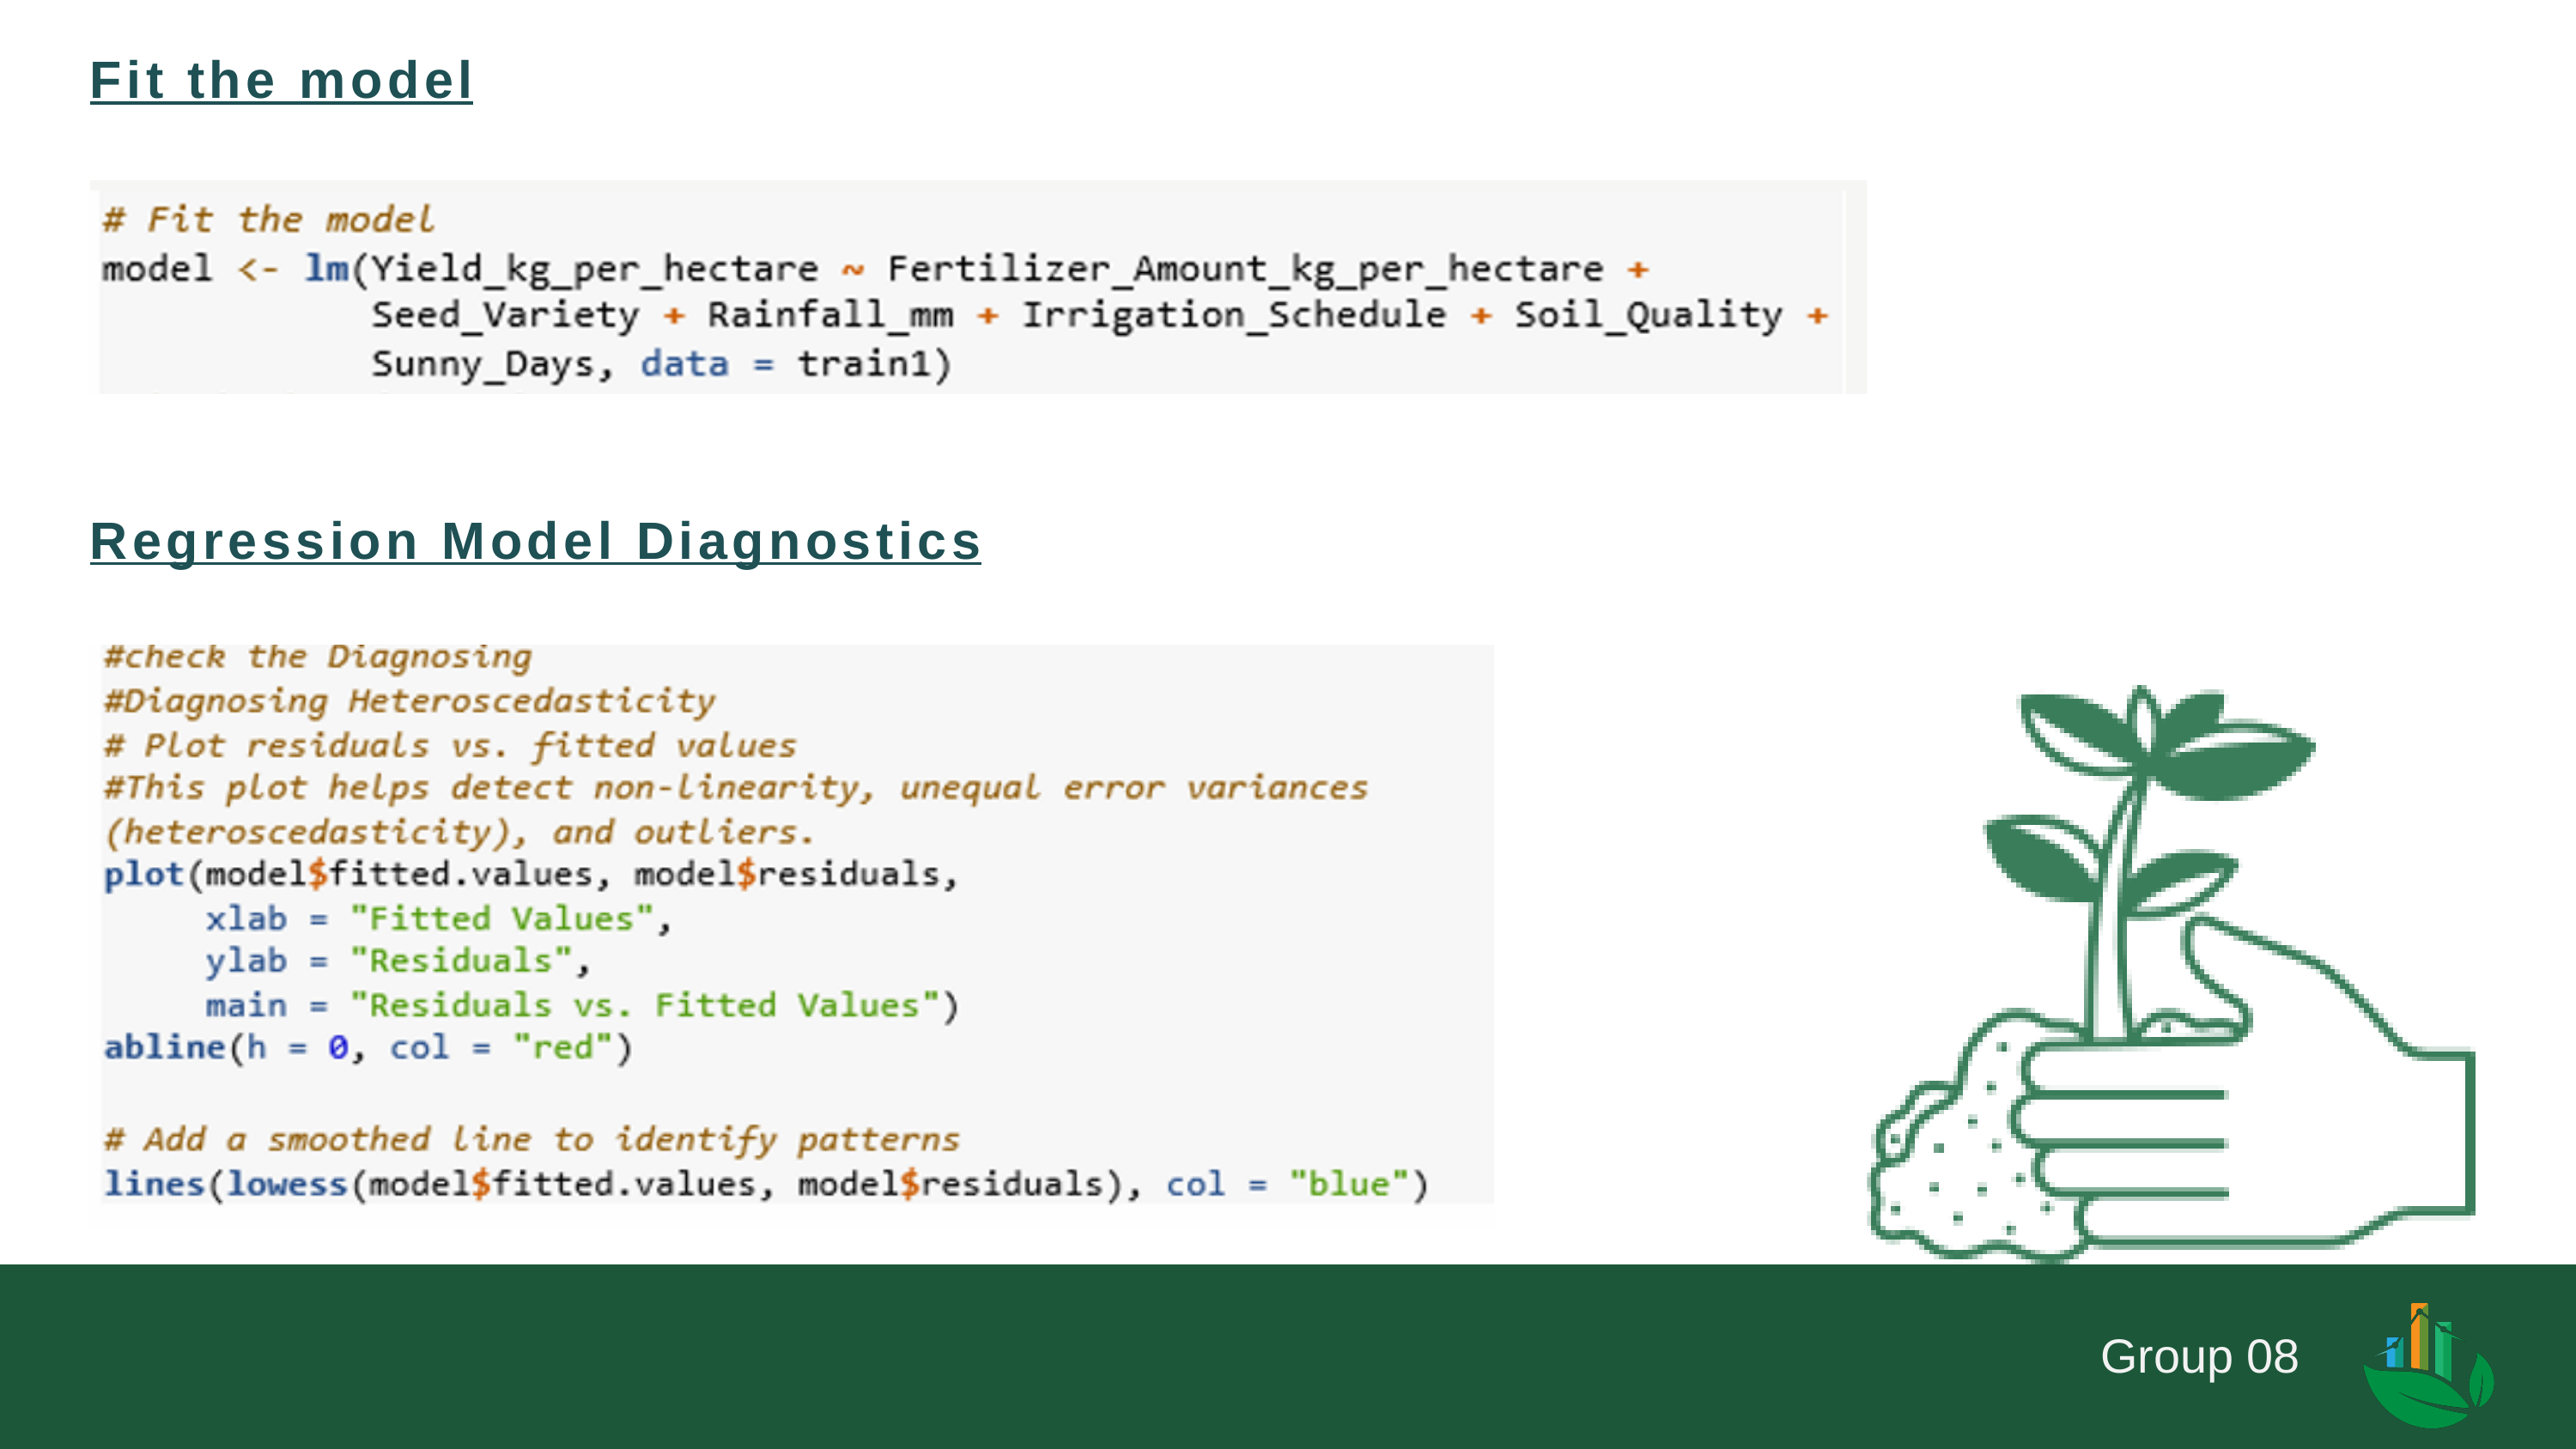

Fit the model

Regression Model Diagnostics

Group 08